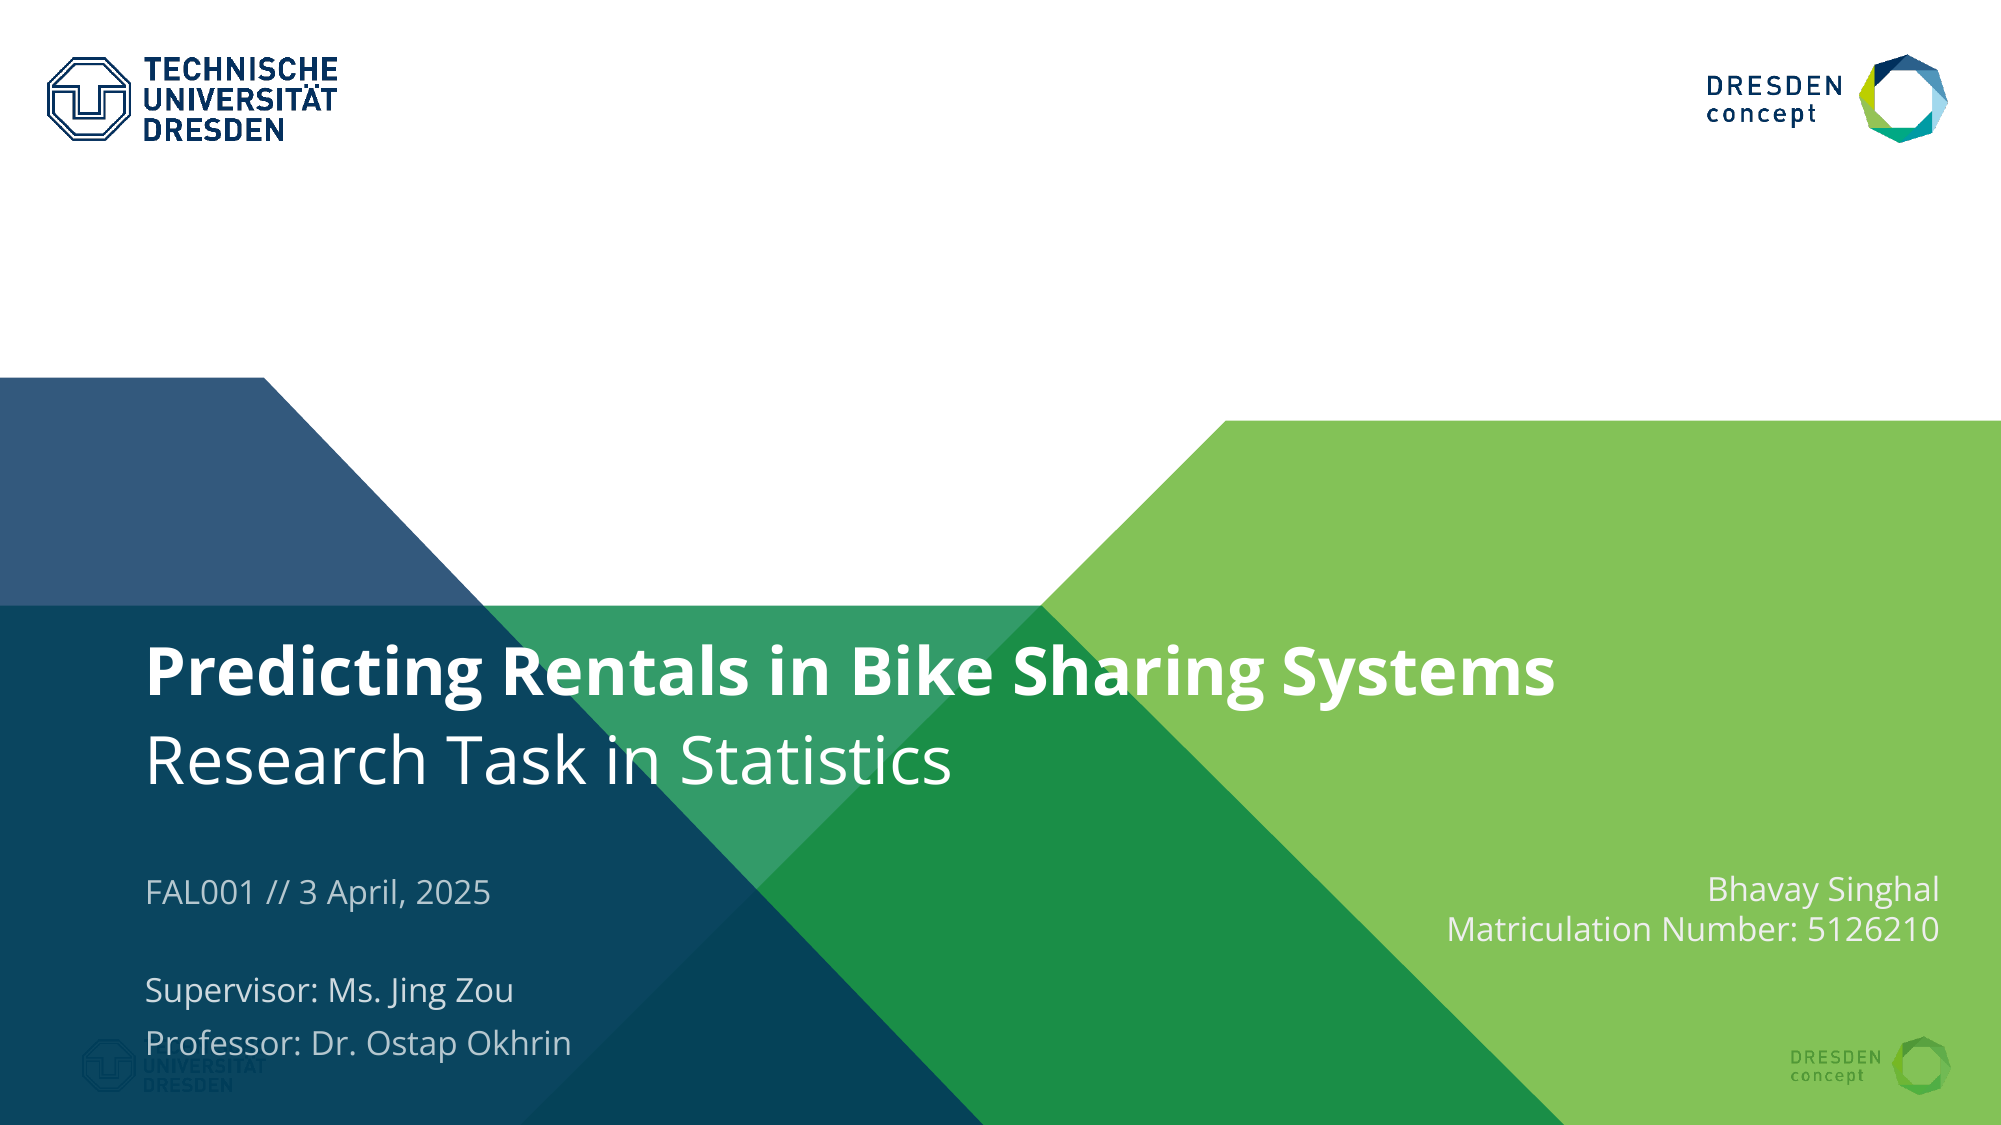

Predicting Rentals in Bike Sharing Systems
Research Task in Statistics
# Bhavay Singhal
Matriculation Number: 5126210
FAL001 // 3 April, 2025
Supervisor: Ms. Jing Zou
Professor: Dr. Ostap Okhrin